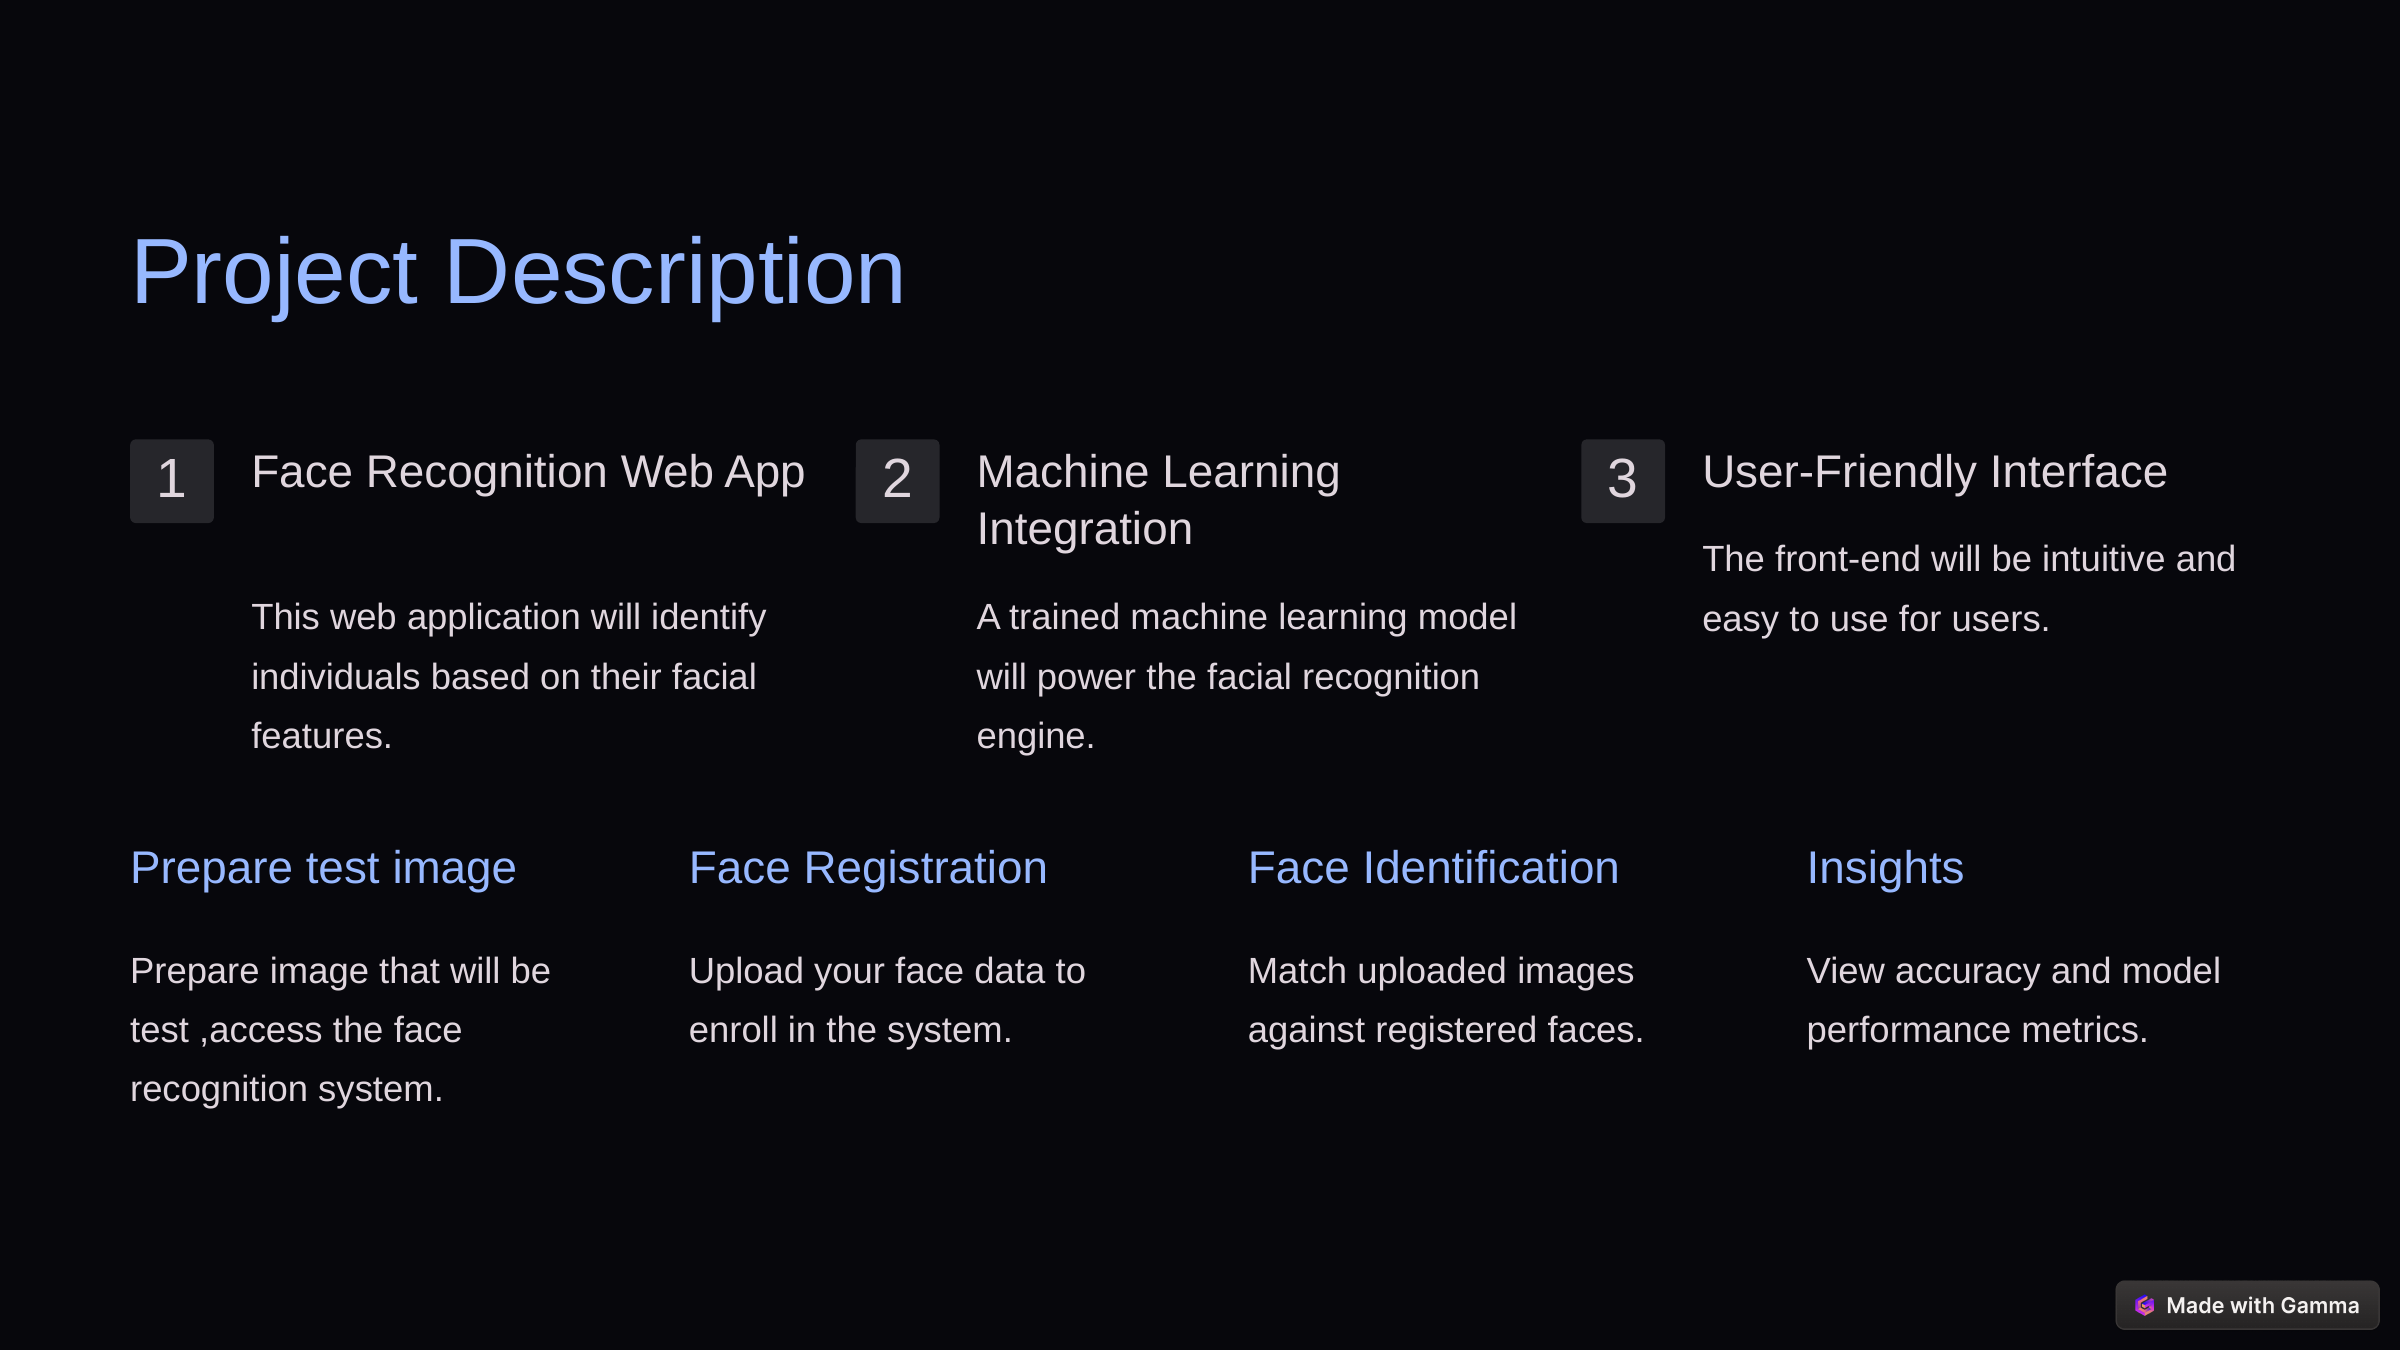

Project Description

Face Recognition Web App

Machine Learning Integration

User-Friendly Interface
1
2
3
The front-end will be intuitive and easy to use for users.
This web application will identify individuals based on their facial features.
A trained machine learning model will power the facial recognition engine.
Prepare test image
Face Registration
Face Identification
Insights
Prepare image that will be test ,access the face recognition system.
Upload your face data to enroll in the system.
Match uploaded images against registered faces.
View accuracy and model performance metrics.